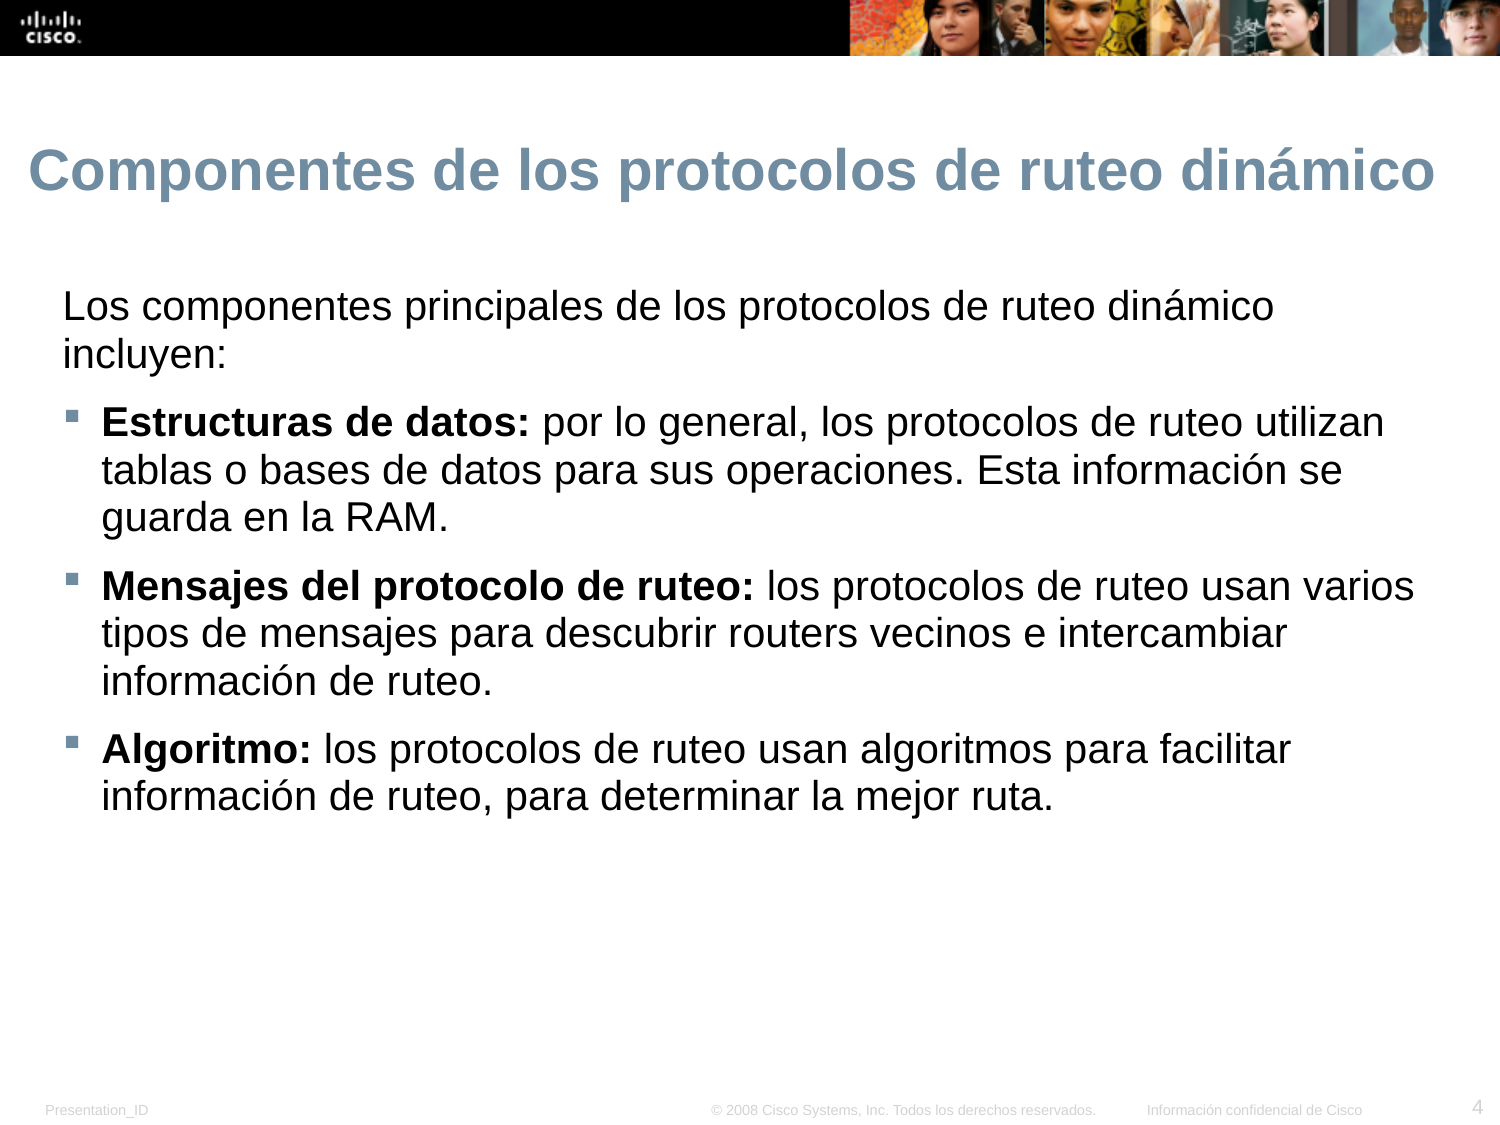

# Componentes de los protocolos de ruteo dinámico
Los componentes principales de los protocolos de ruteo dinámico incluyen:
Estructuras de datos: por lo general, los protocolos de ruteo utilizan tablas o bases de datos para sus operaciones. Esta información se guarda en la RAM.
Mensajes del protocolo de ruteo: los protocolos de ruteo usan varios tipos de mensajes para descubrir routers vecinos e intercambiar información de ruteo.
Algoritmo: los protocolos de ruteo usan algoritmos para facilitar información de ruteo, para determinar la mejor ruta.